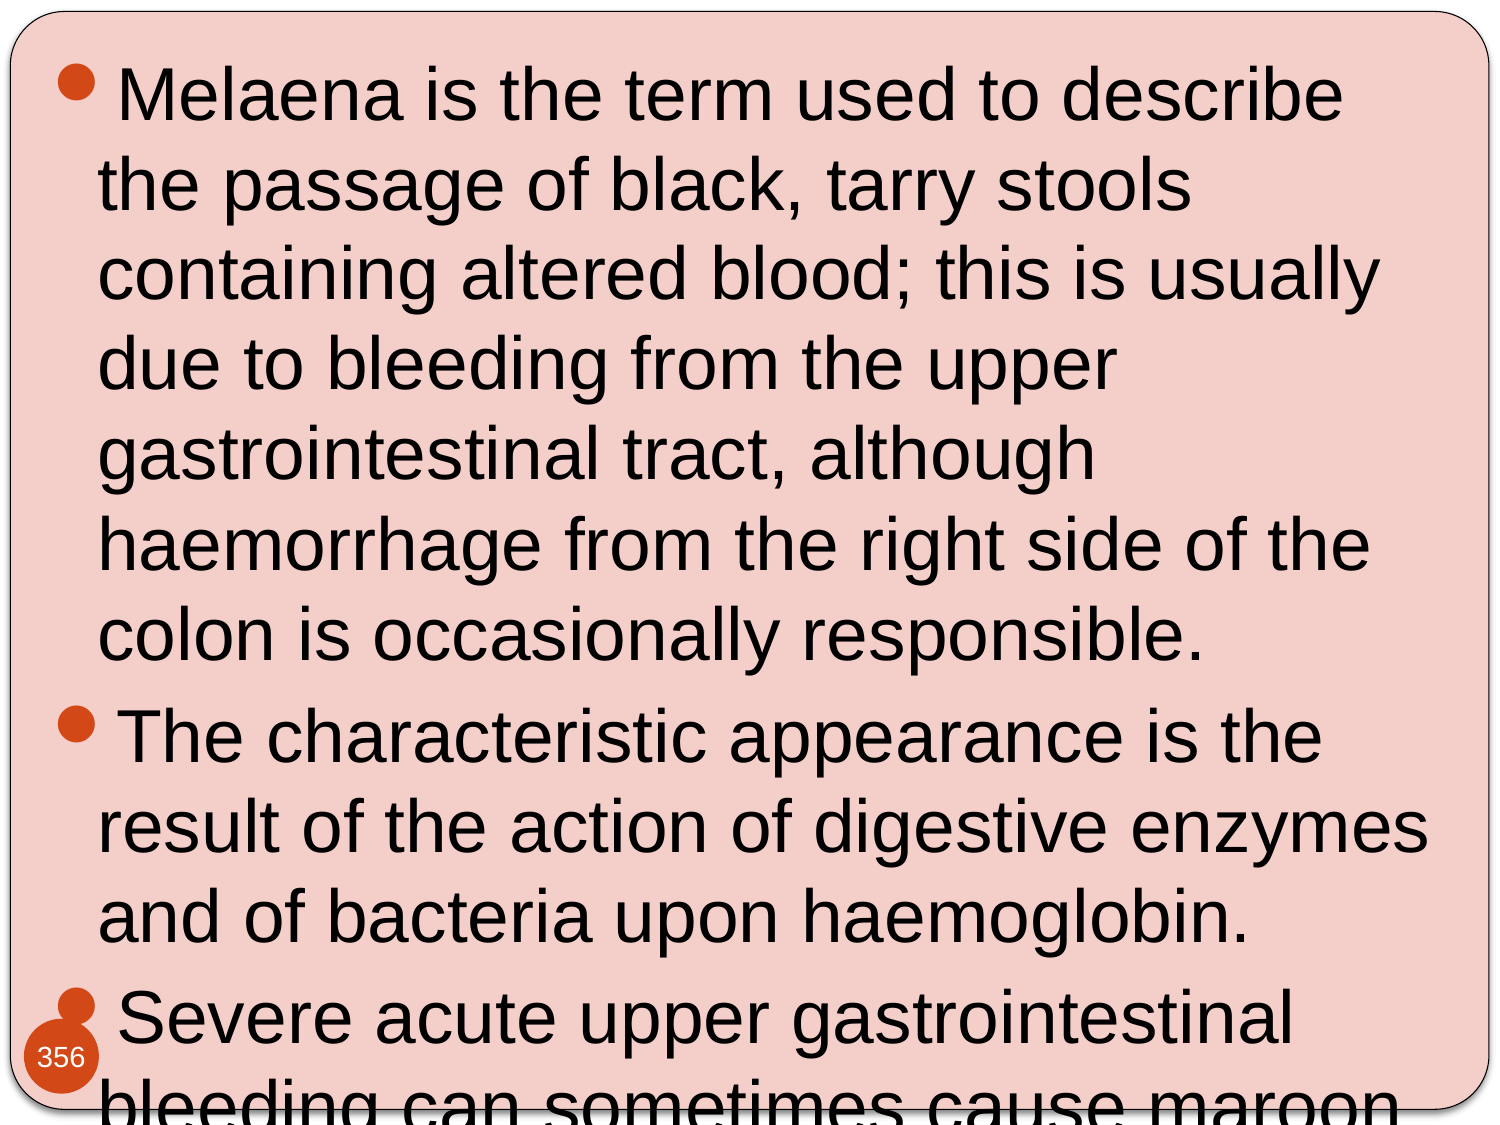

Melaena is the term used to describe the passage of black, tarry stools containing altered blood; this is usually due to bleeding from the upper gastrointestinal tract, although haemorrhage from the right side of the colon is occasionally responsible.
The characteristic appearance is the result of the action of digestive enzymes and of bacteria upon haemoglobin.
Severe acute upper gastrointestinal bleeding can sometimes cause maroon or bright red stool.

356